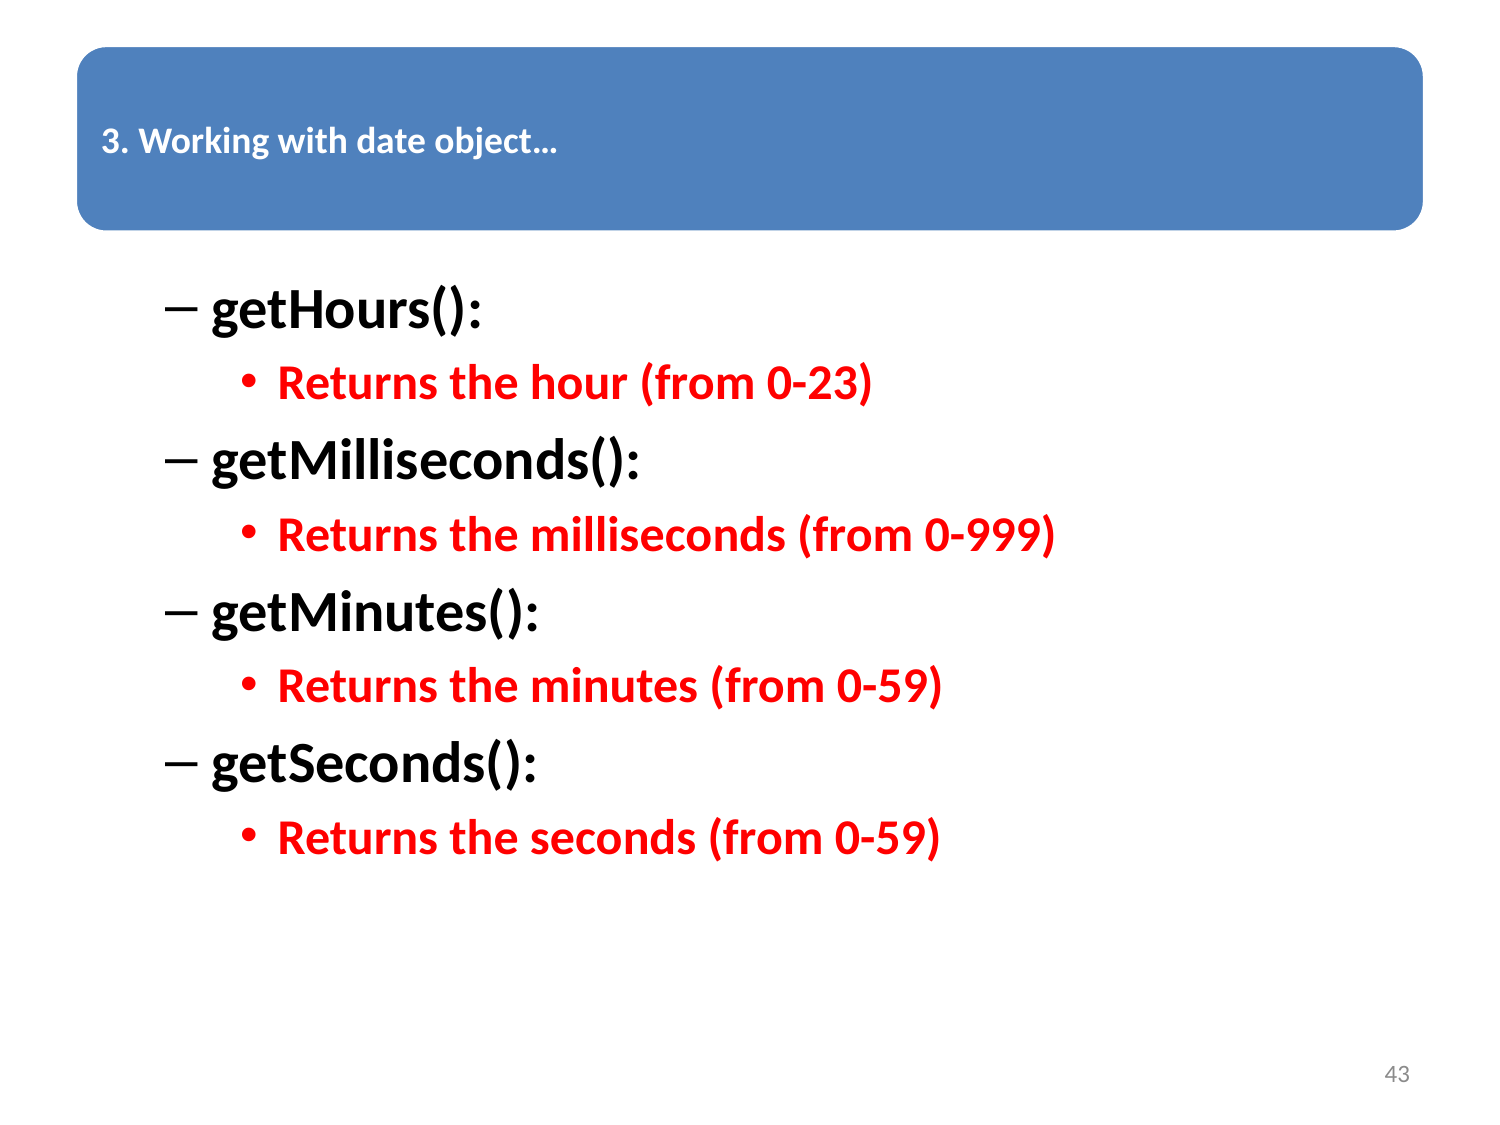

3. Working with date object…
getHours():
Returns the hour (from 0-23)
getMilliseconds():
Returns the milliseconds (from 0-999)
getMinutes():
Returns the minutes (from 0-59)
getSeconds():
Returns the seconds (from 0-59)

43